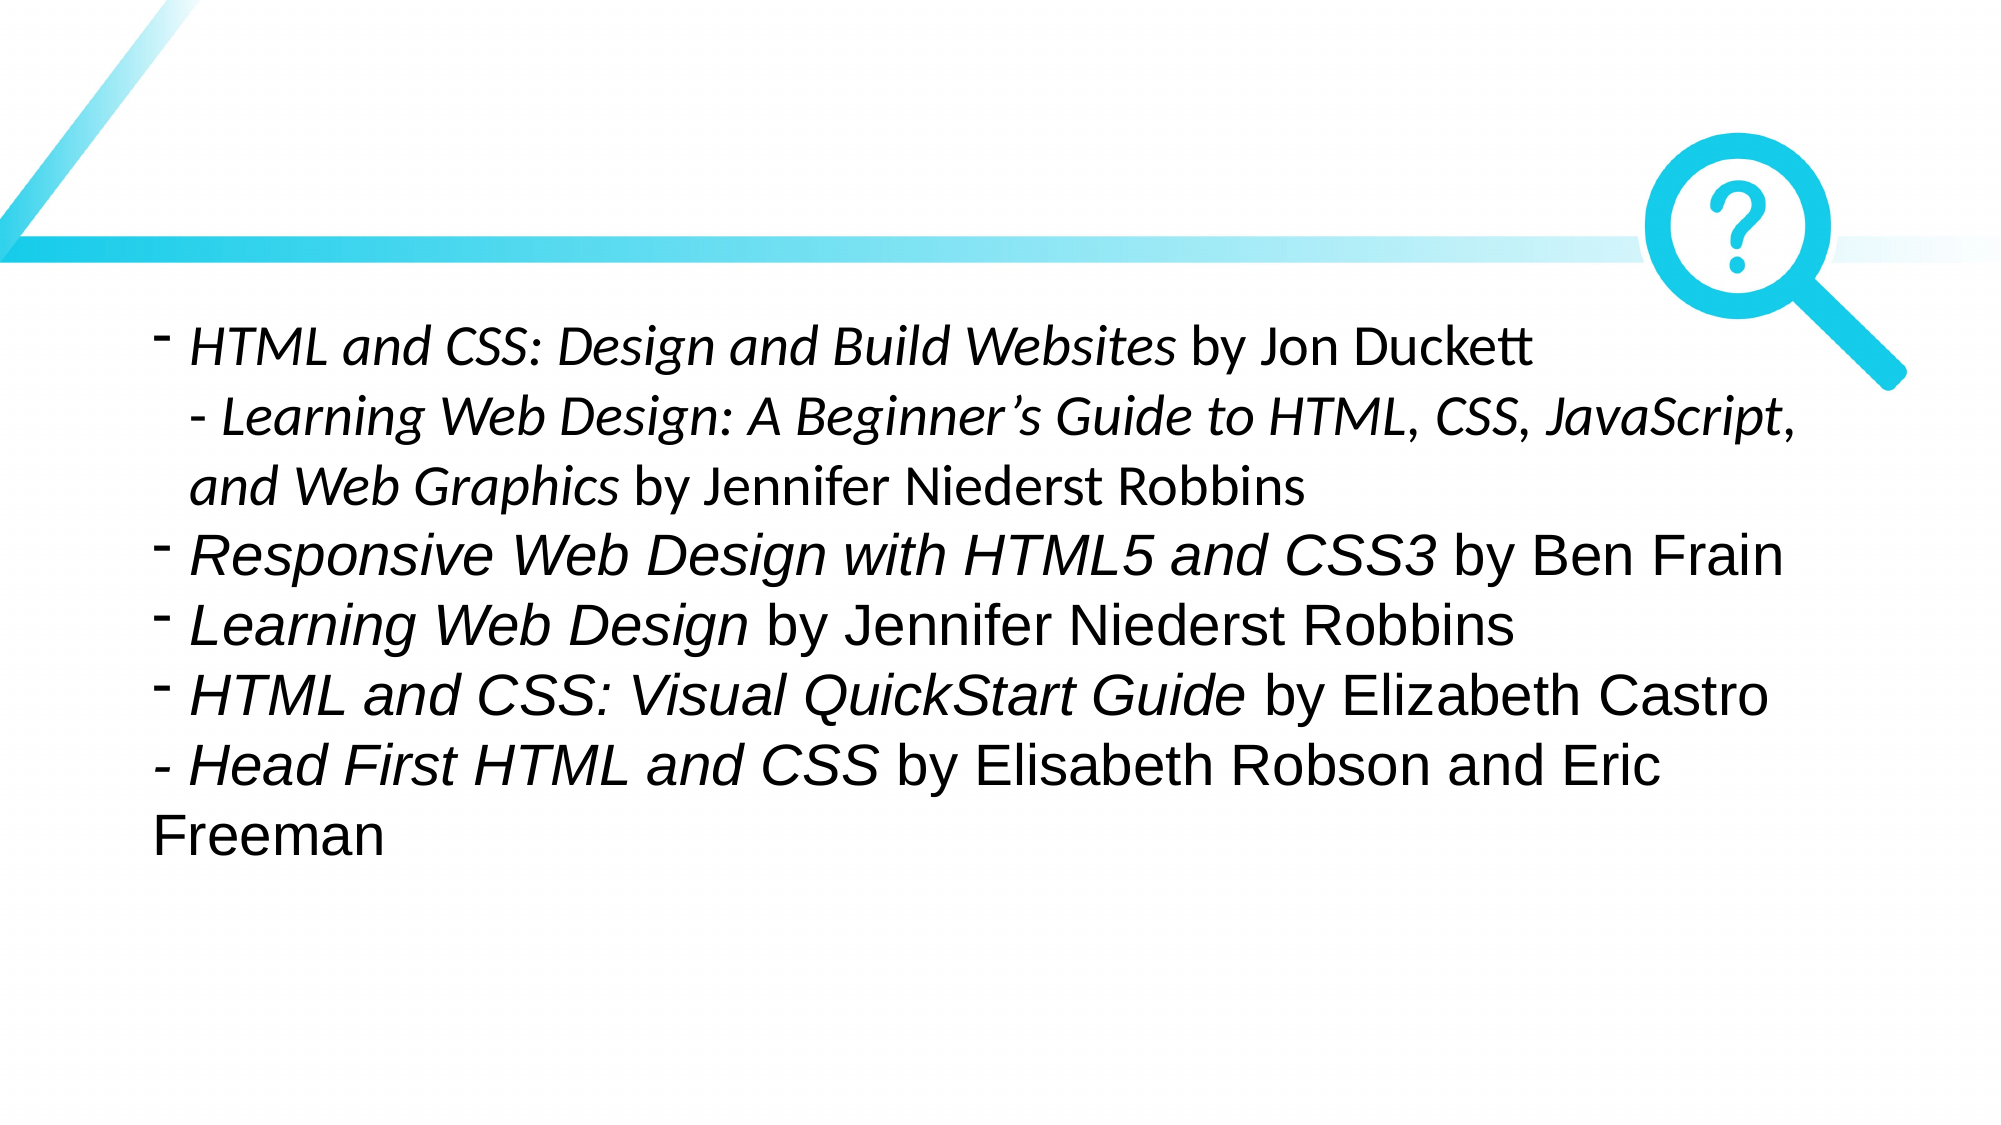

#
HTML and CSS: Design and Build Websites by Jon Duckett
- Learning Web Design: A Beginner’s Guide to HTML, CSS, JavaScript, and Web Graphics by Jennifer Niederst Robbins
Responsive Web Design with HTML5 and CSS3 by Ben Frain
Learning Web Design by Jennifer Niederst Robbins
HTML and CSS: Visual QuickStart Guide by Elizabeth Castro
- Head First HTML and CSS by Elisabeth Robson and Eric Freeman